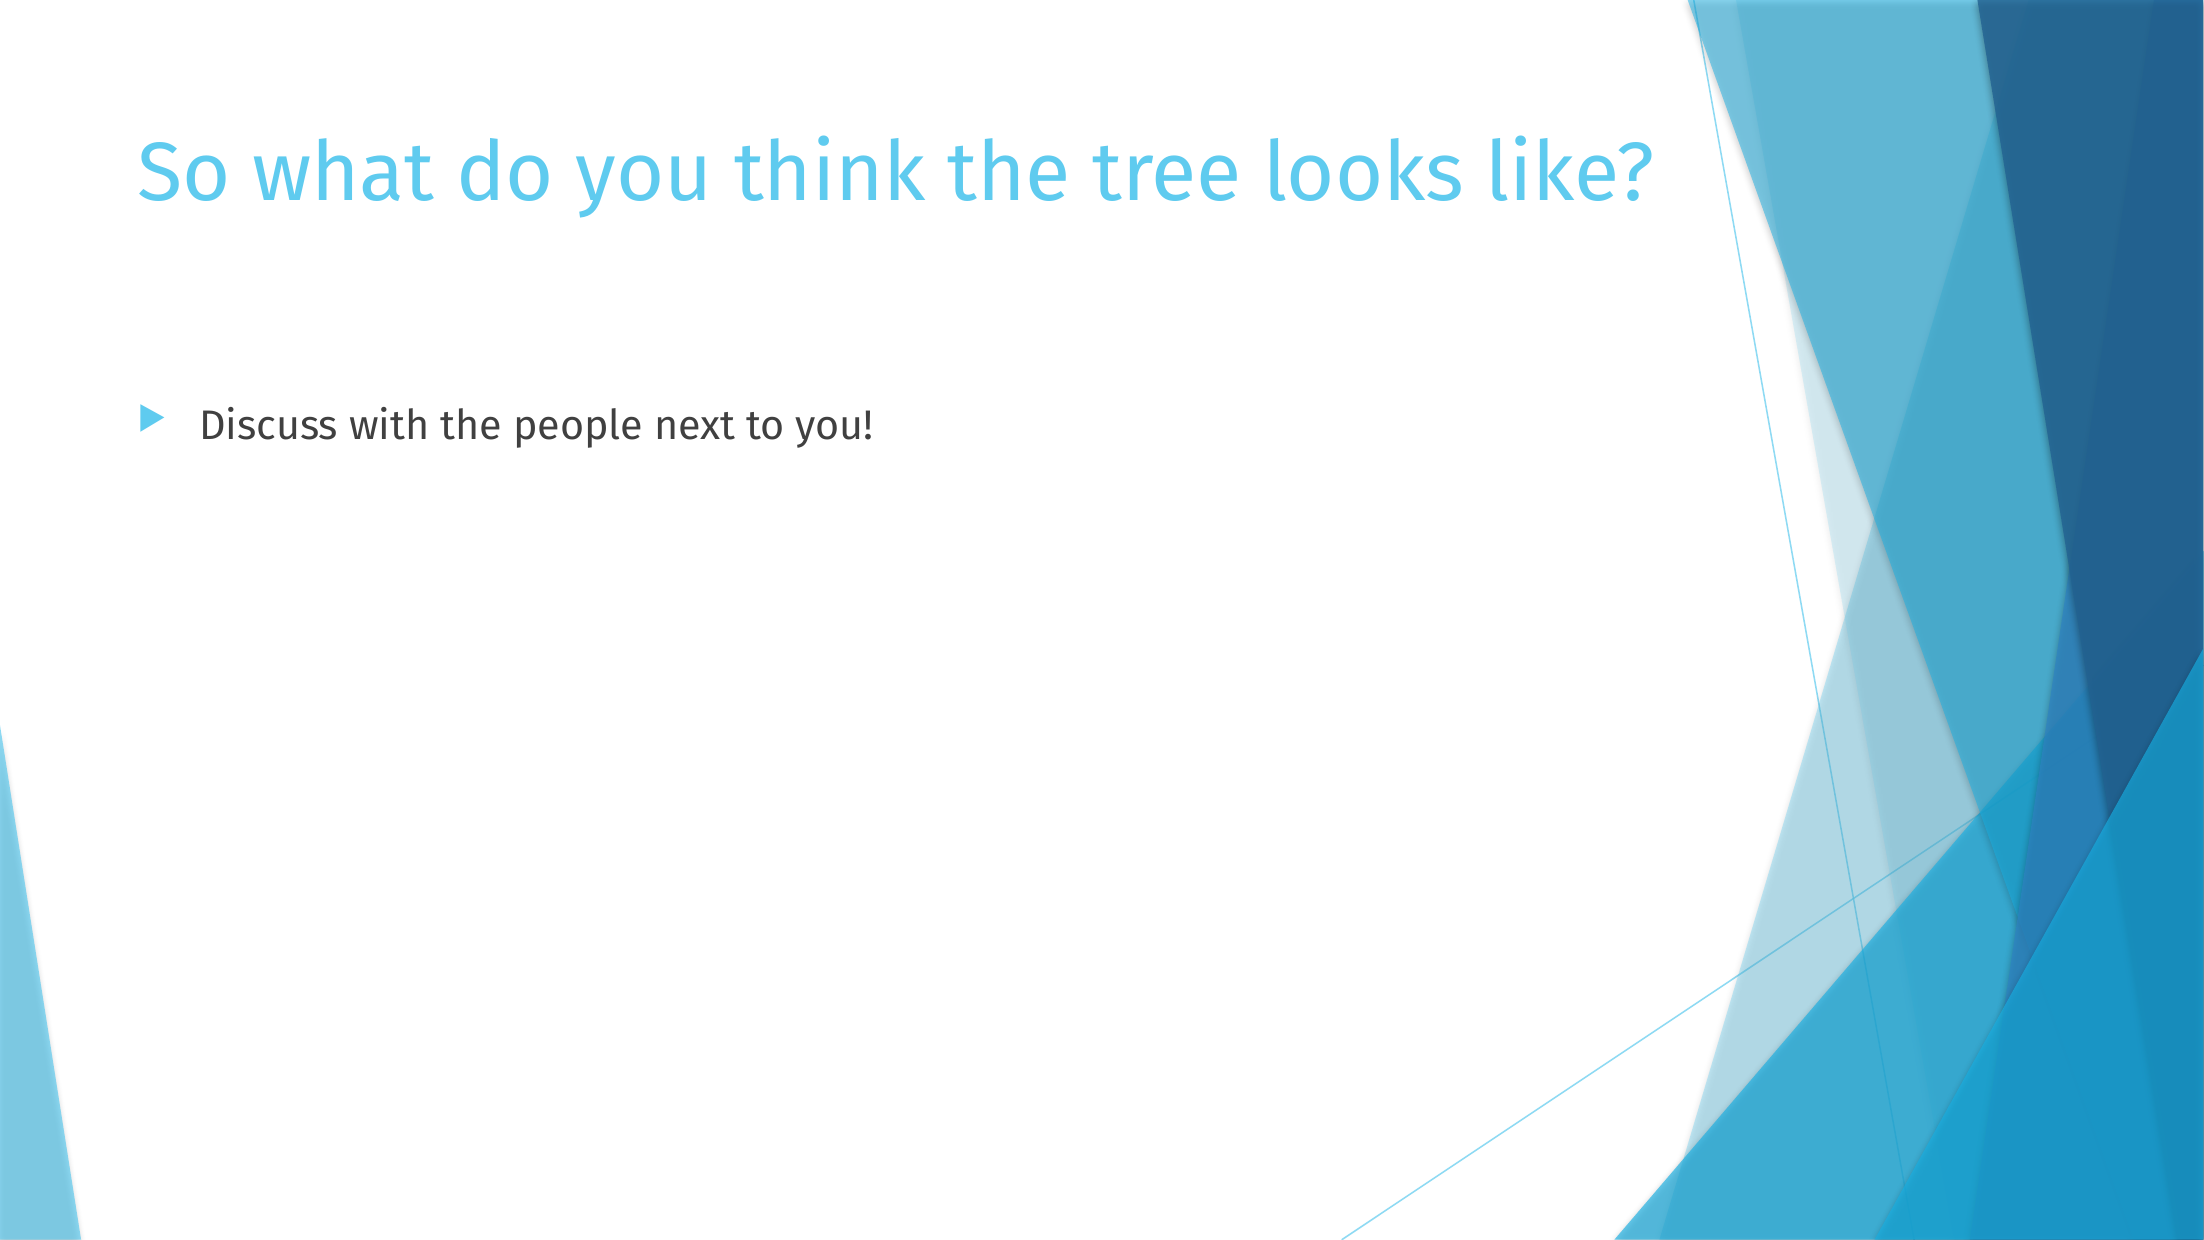

# So what do you think the tree looks like?
Discuss with the people next to you!